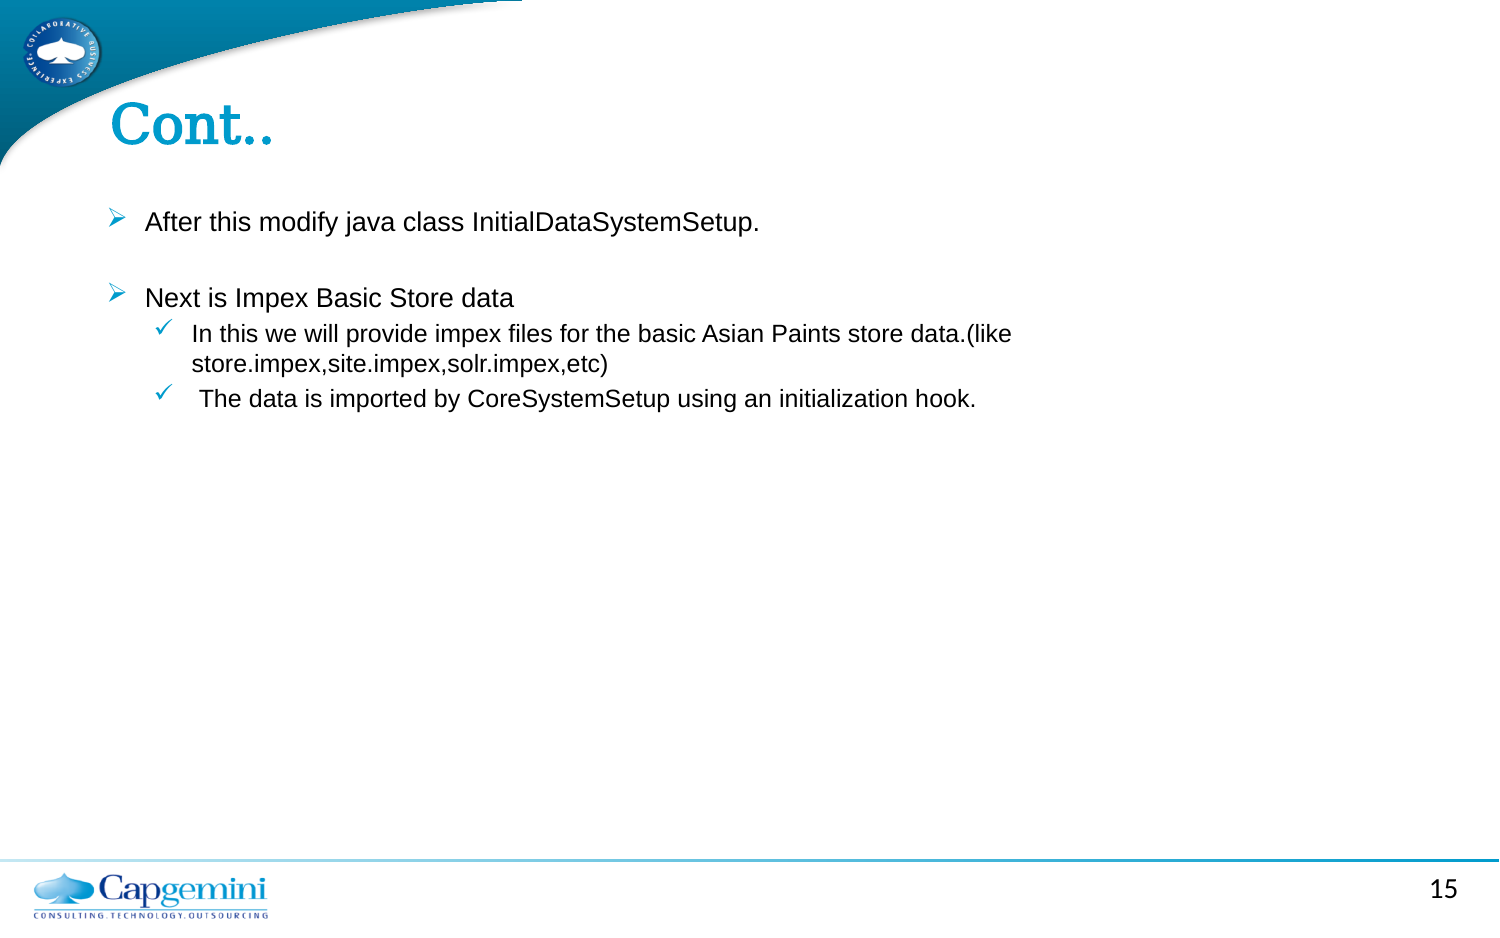

# Cont..

After this modify java class InitialDataSystemSetup.

Next is Impex Basic Store data
In this we will provide impex files for the basic Asian Paints store data.(like store.impex,site.impex,solr.impex,etc)
 The data is imported by CoreSystemSetup using an initialization hook.

15